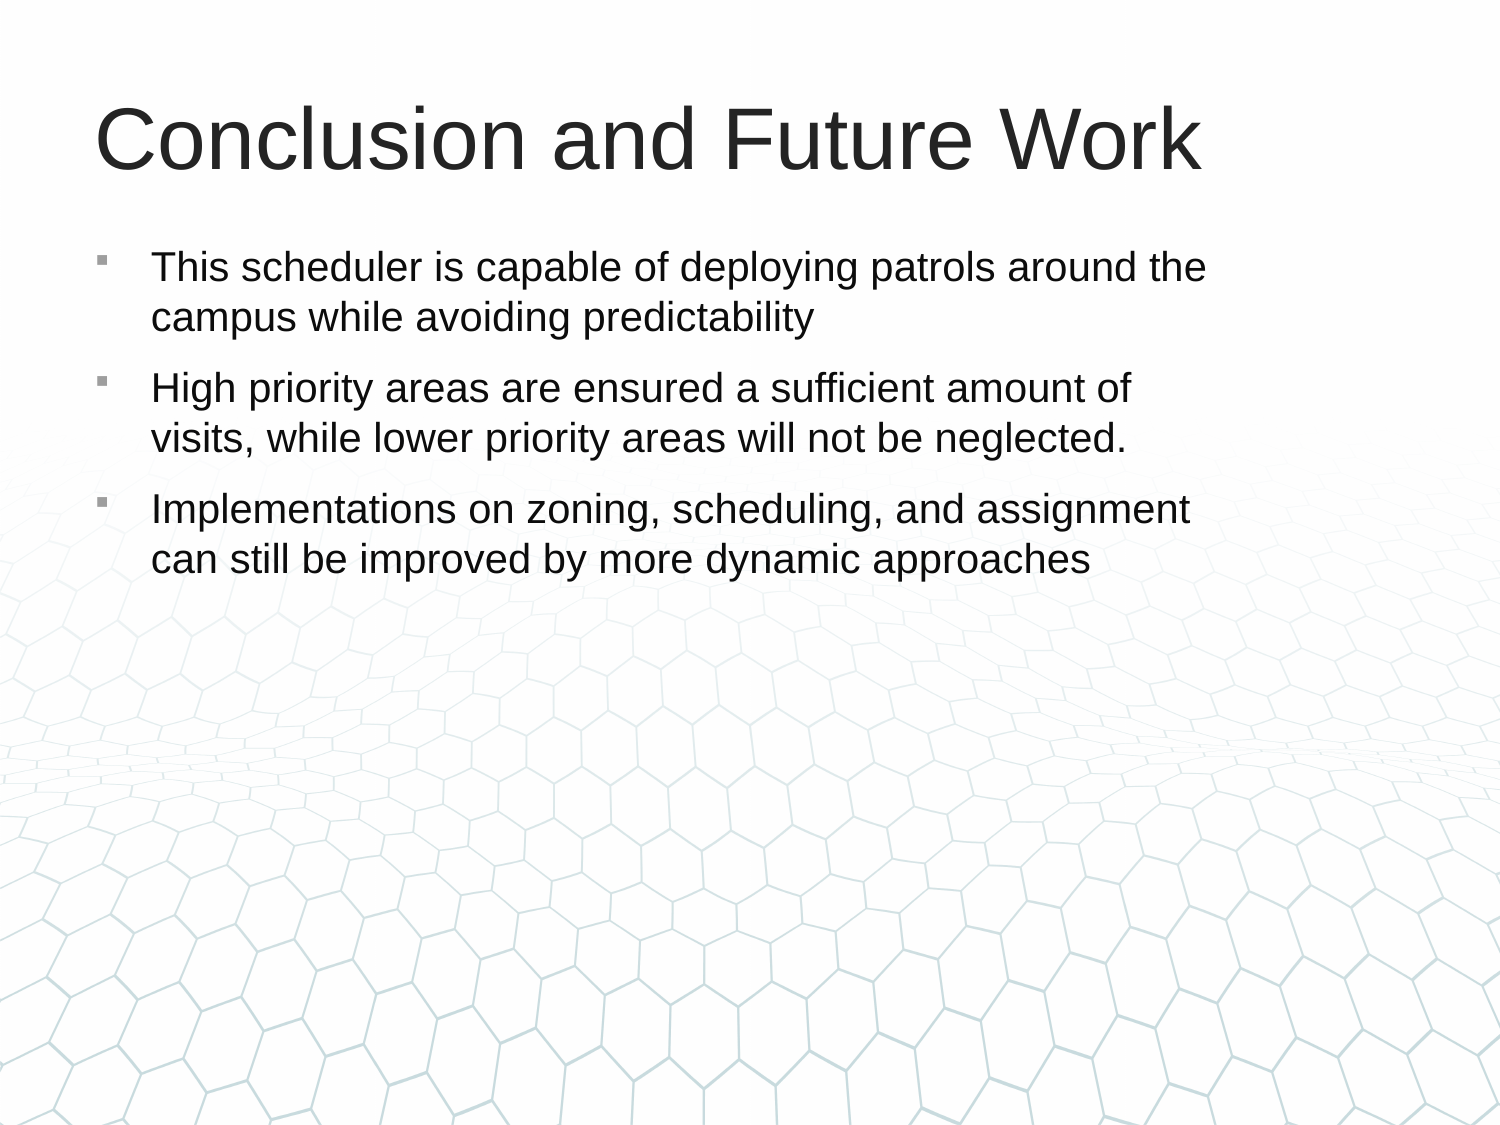

# Conclusion and Future Work
This scheduler is capable of deploying patrols around the campus while avoiding predictability
High priority areas are ensured a sufficient amount of visits, while lower priority areas will not be neglected.
Implementations on zoning, scheduling, and assignment can still be improved by more dynamic approaches